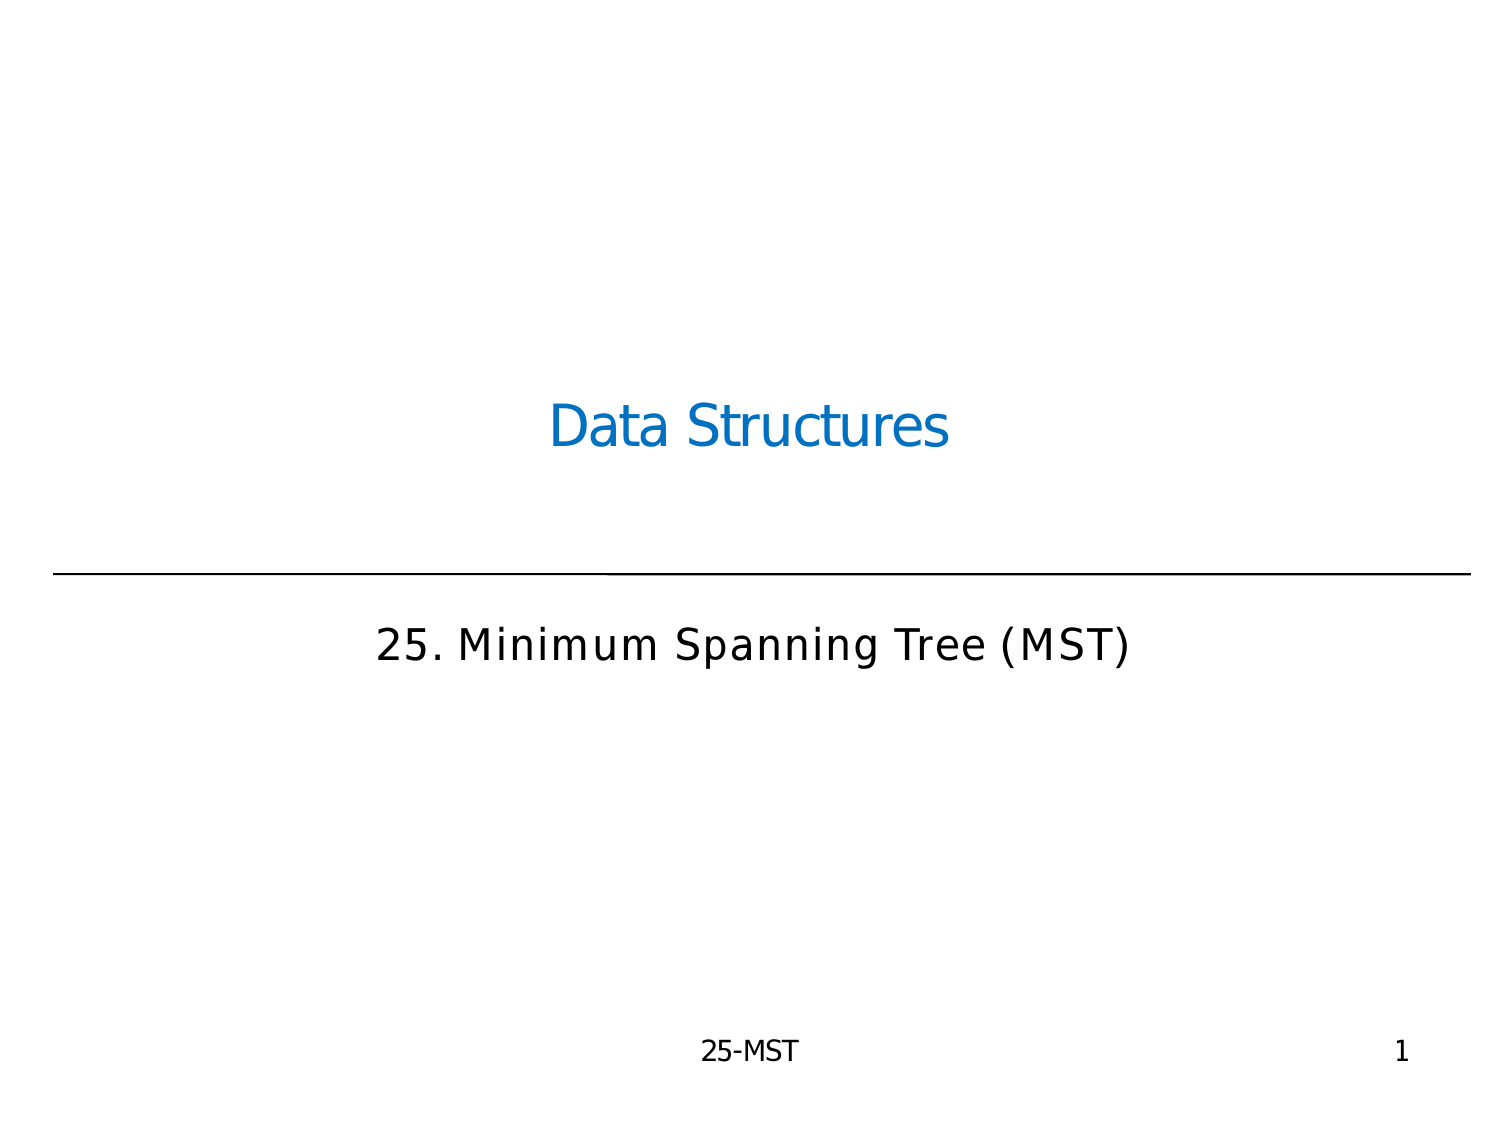

# Data Structures
25. Minimum Spanning Tree (MST)
25-MST
1